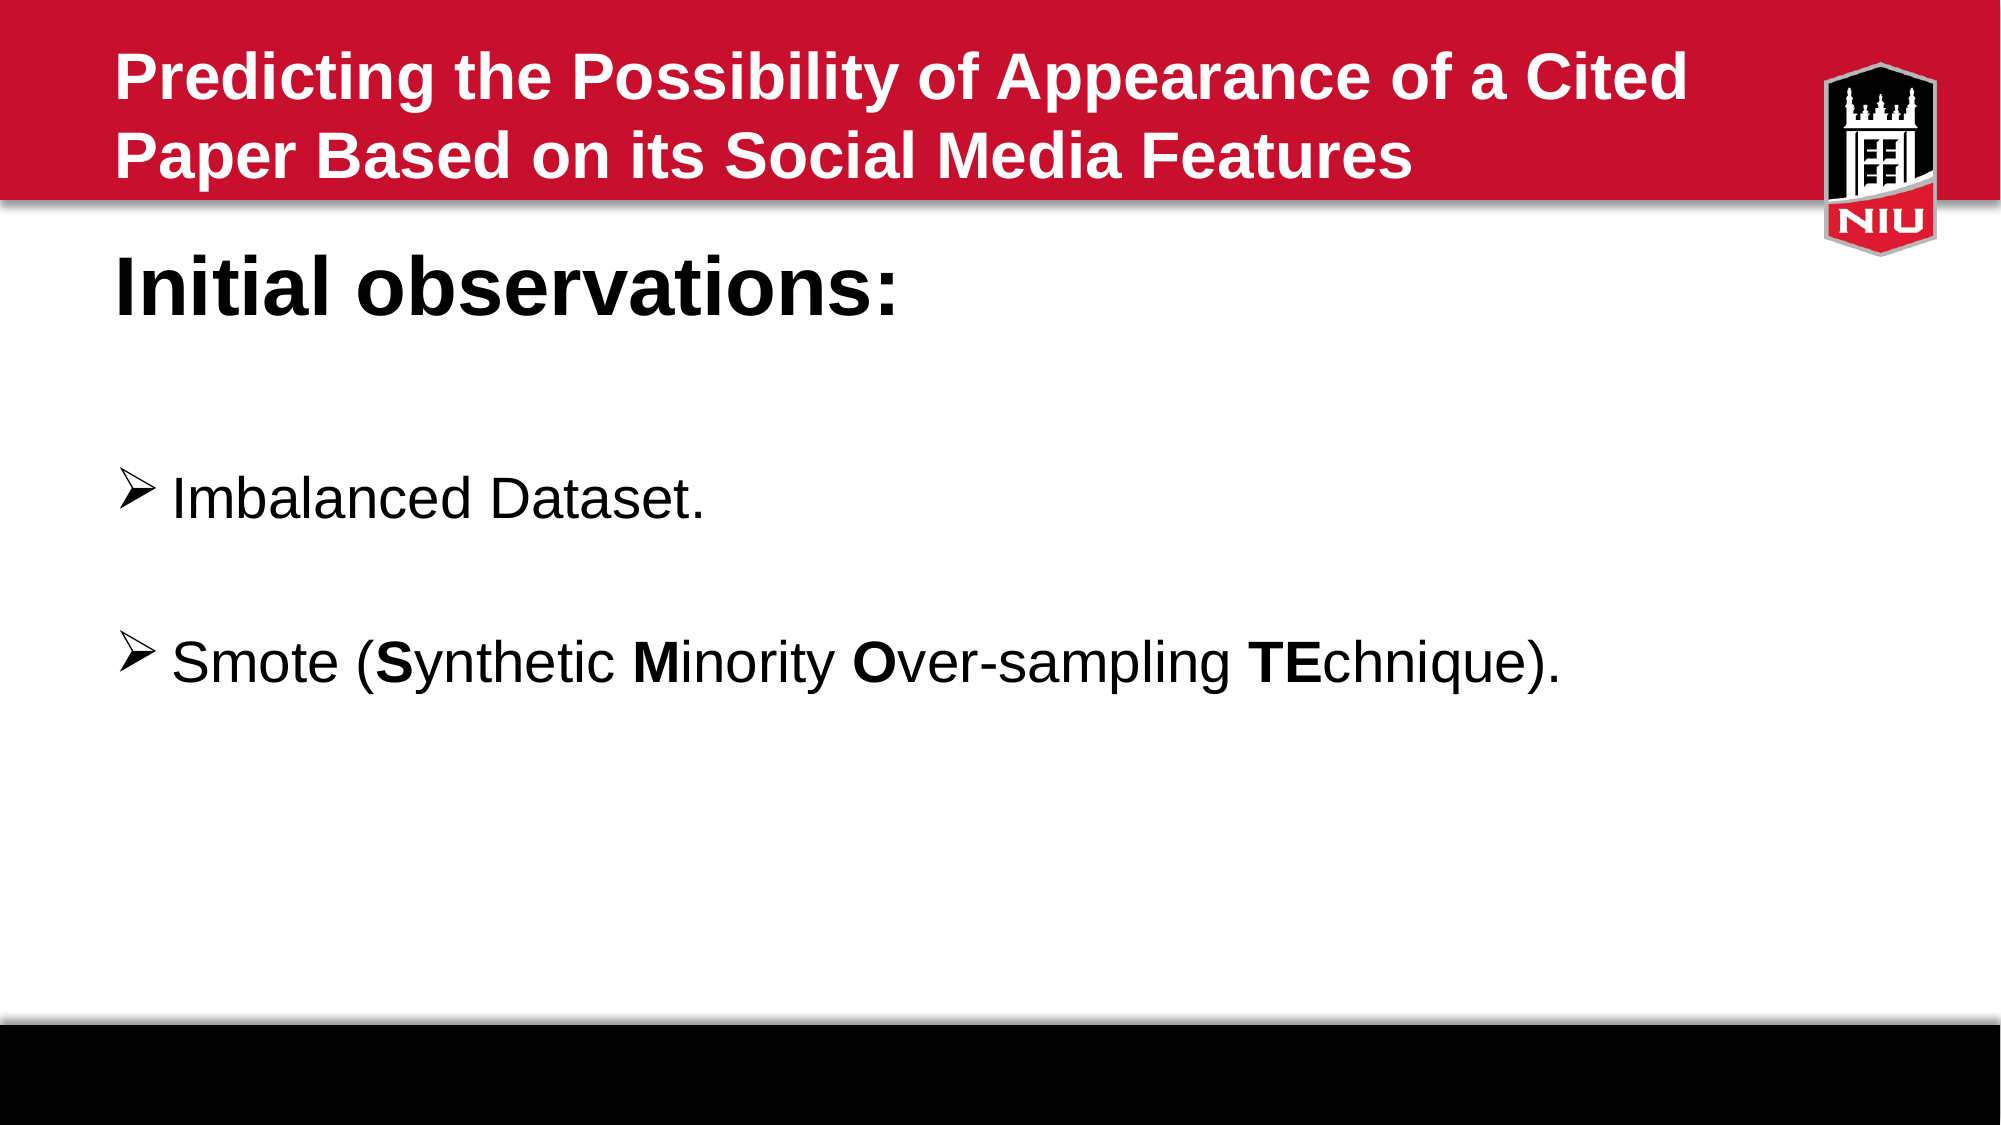

# Predicting the Possibility of Appearance of a Cited Paper Based on its Social Media Features
Initial observations:

Imbalanced Dataset.

Smote (Synthetic Minority Over-sampling TEchnique).